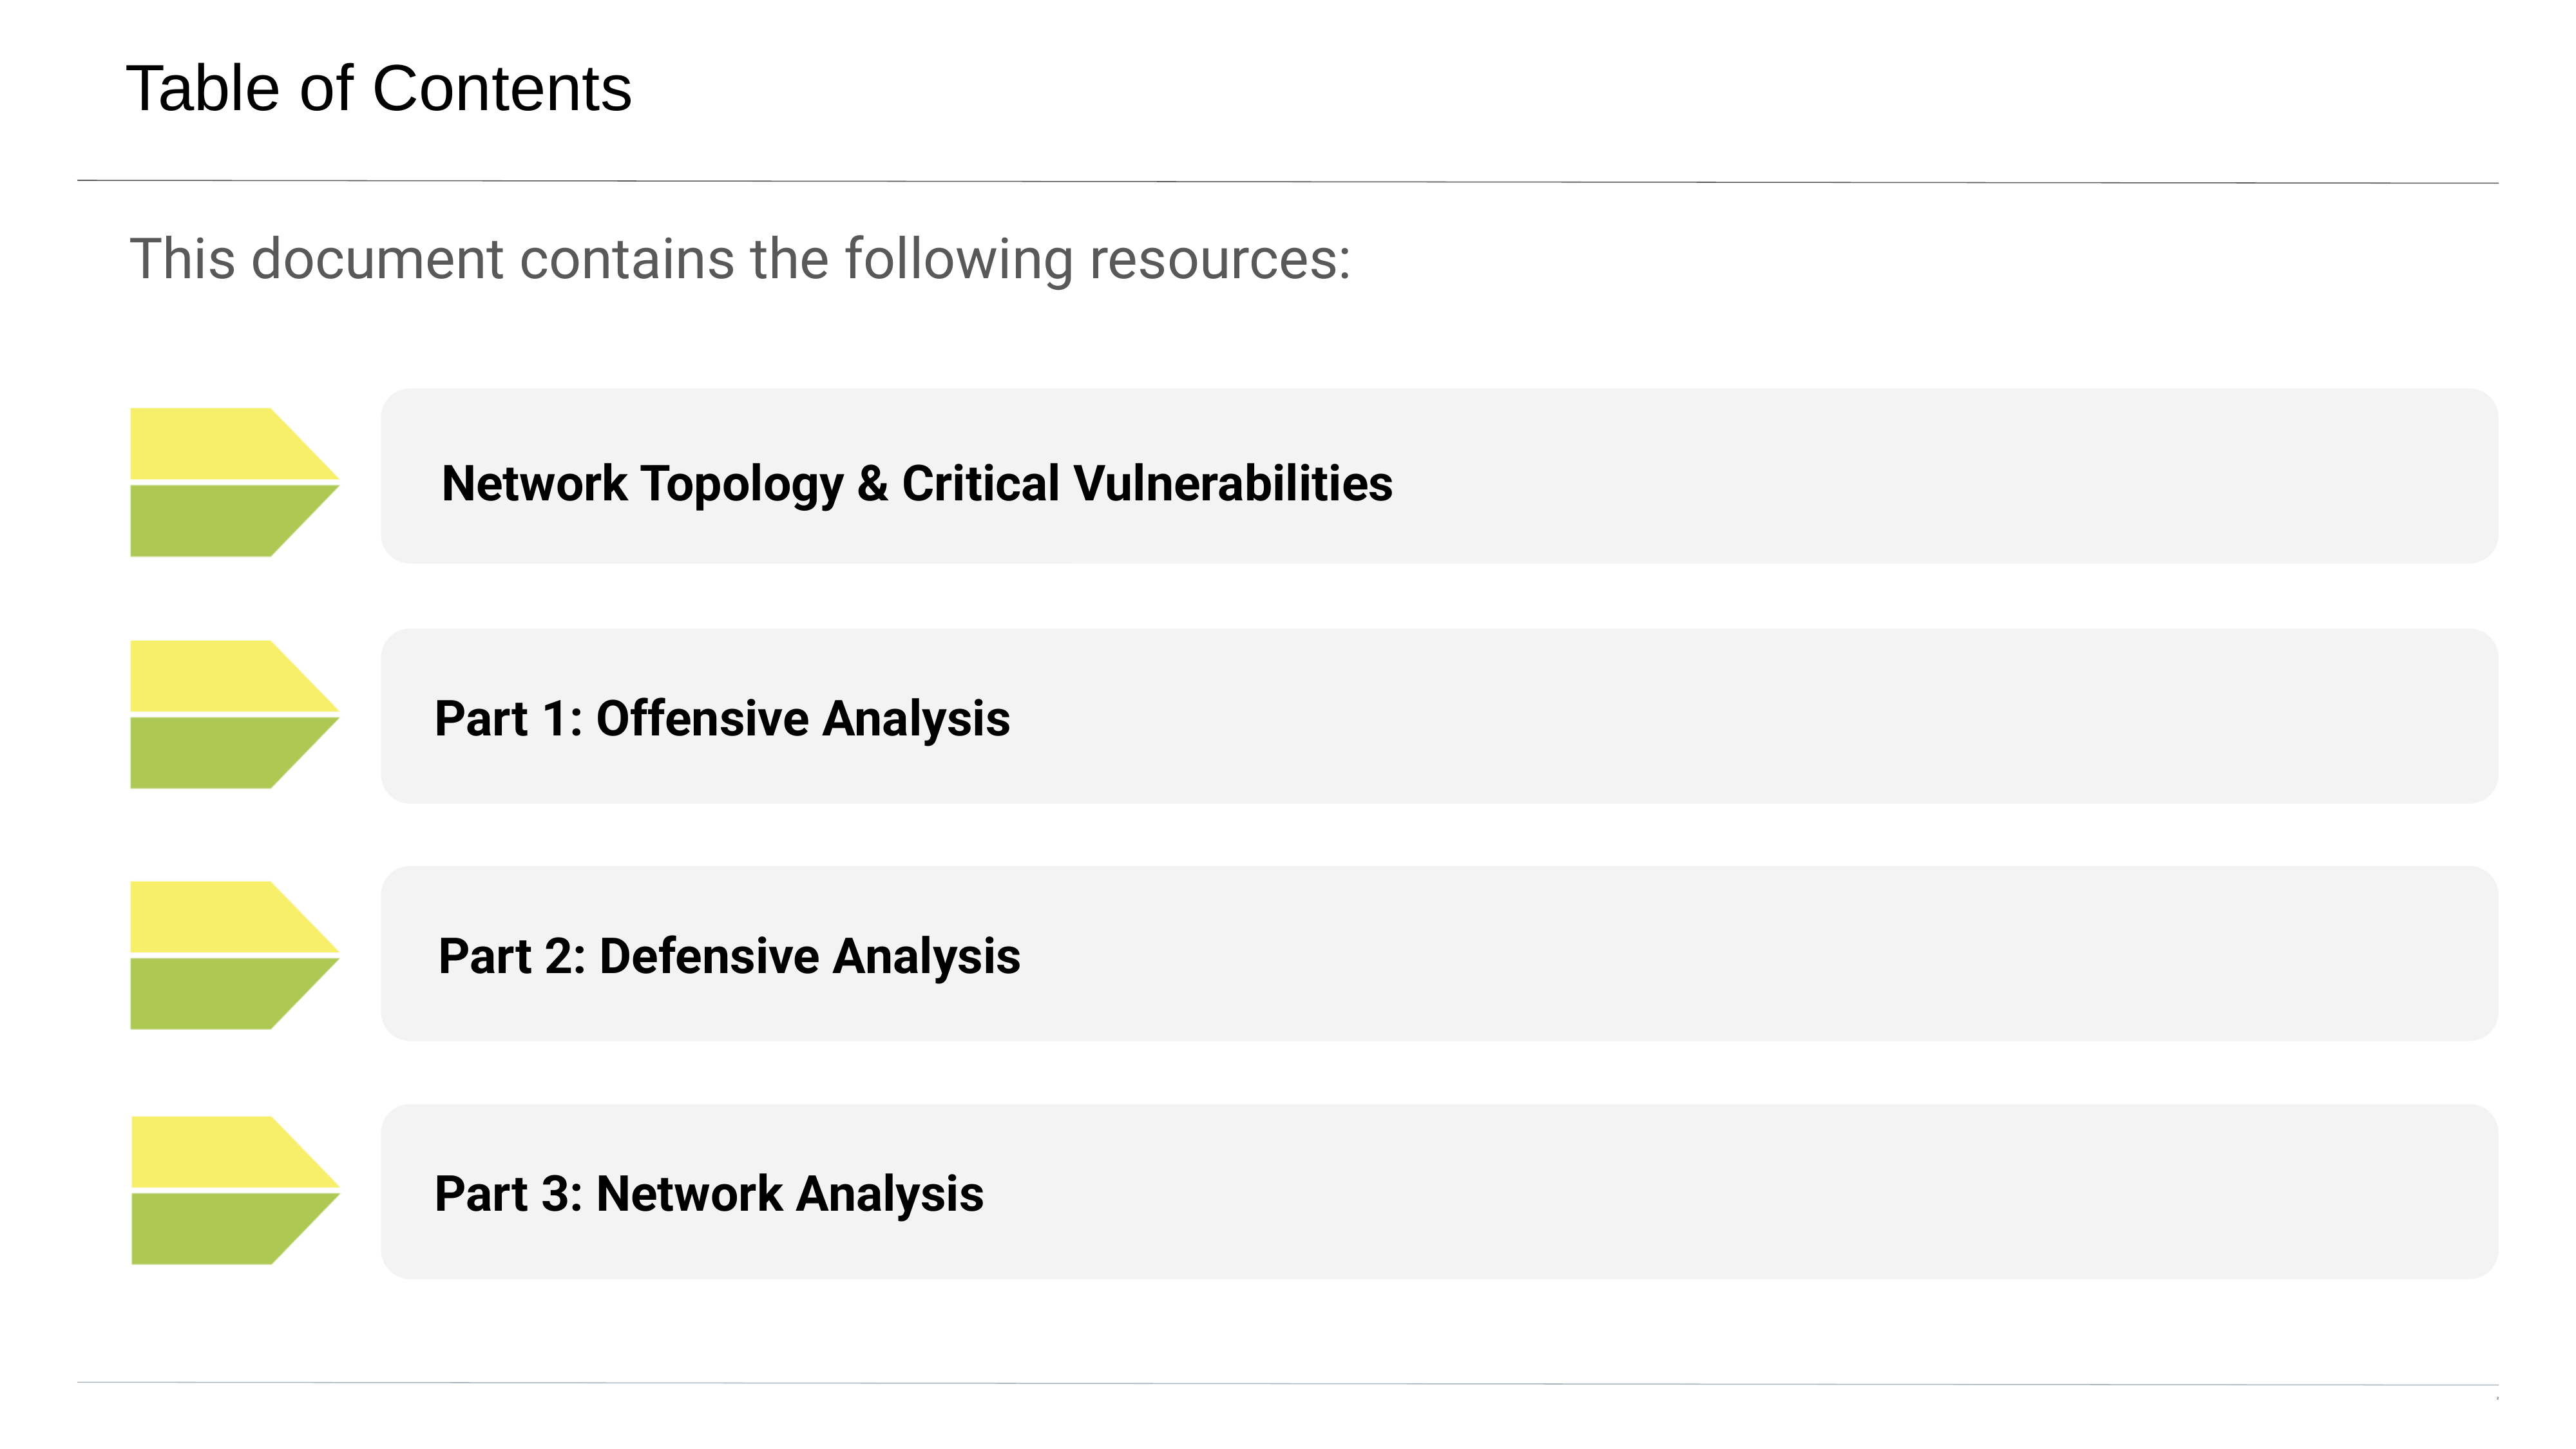

# Table of Contents
This document contains the following resources:
Network Topology & Critical Vulnerabilities
Part 1: Offensive Analysis
Part 2: Defensive Analysis
Part 3: Network Analysis

2